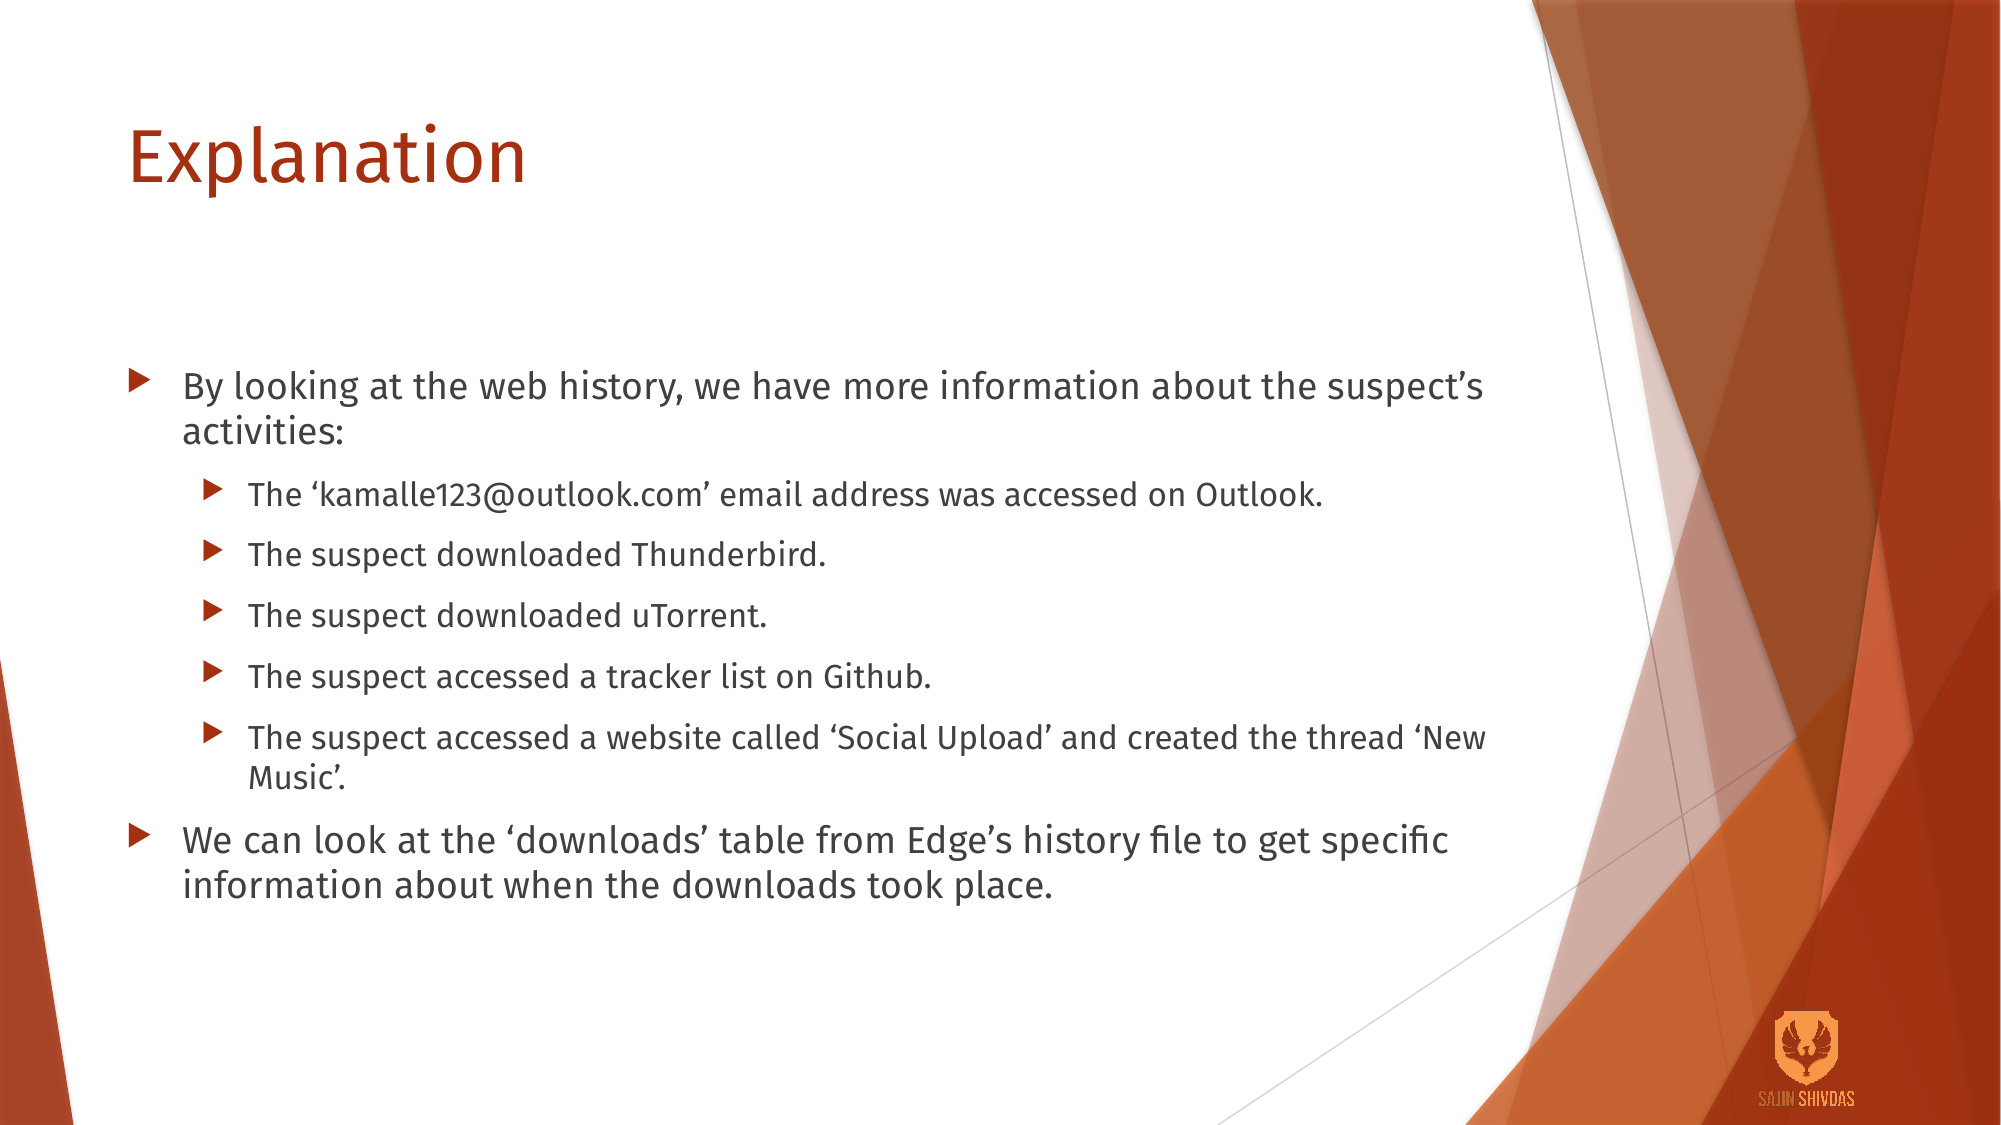

# Explanation
By looking at the web history, we have more information about the suspect’s activities:
The ‘kamalle123@outlook.com’ email address was accessed on Outlook.
The suspect downloaded Thunderbird.
The suspect downloaded uTorrent.
The suspect accessed a tracker list on Github.
The suspect accessed a website called ‘Social Upload’ and created the thread ‘New Music’.
We can look at the ‘downloads’ table from Edge’s history file to get specific information about when the downloads took place.